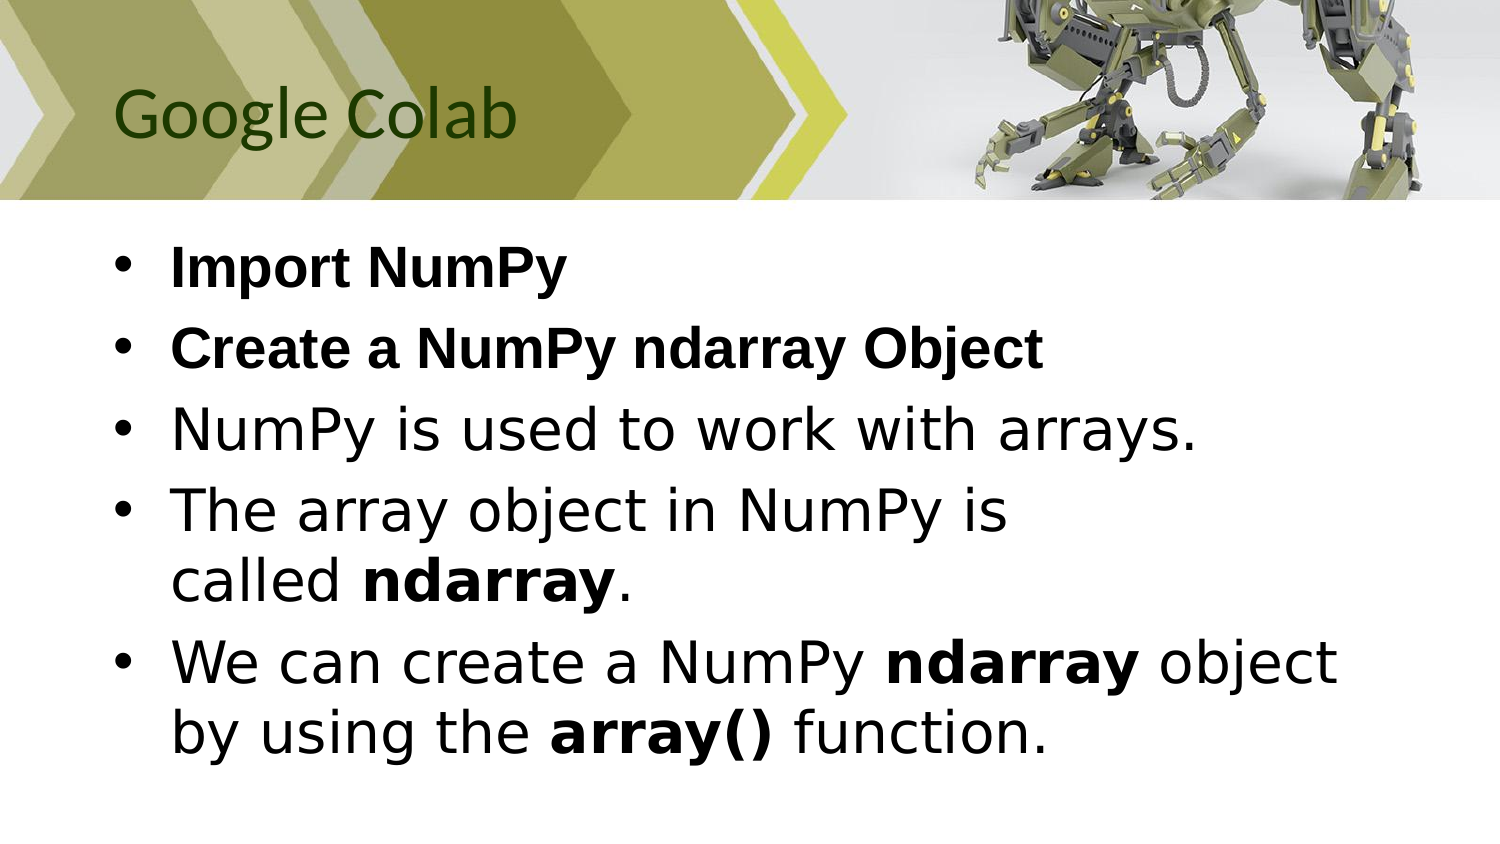

# Google Colab
Import NumPy
Create a NumPy ndarray Object
NumPy is used to work with arrays.
The array object in NumPy is called ndarray.
We can create a NumPy ndarray object by using the array() function.